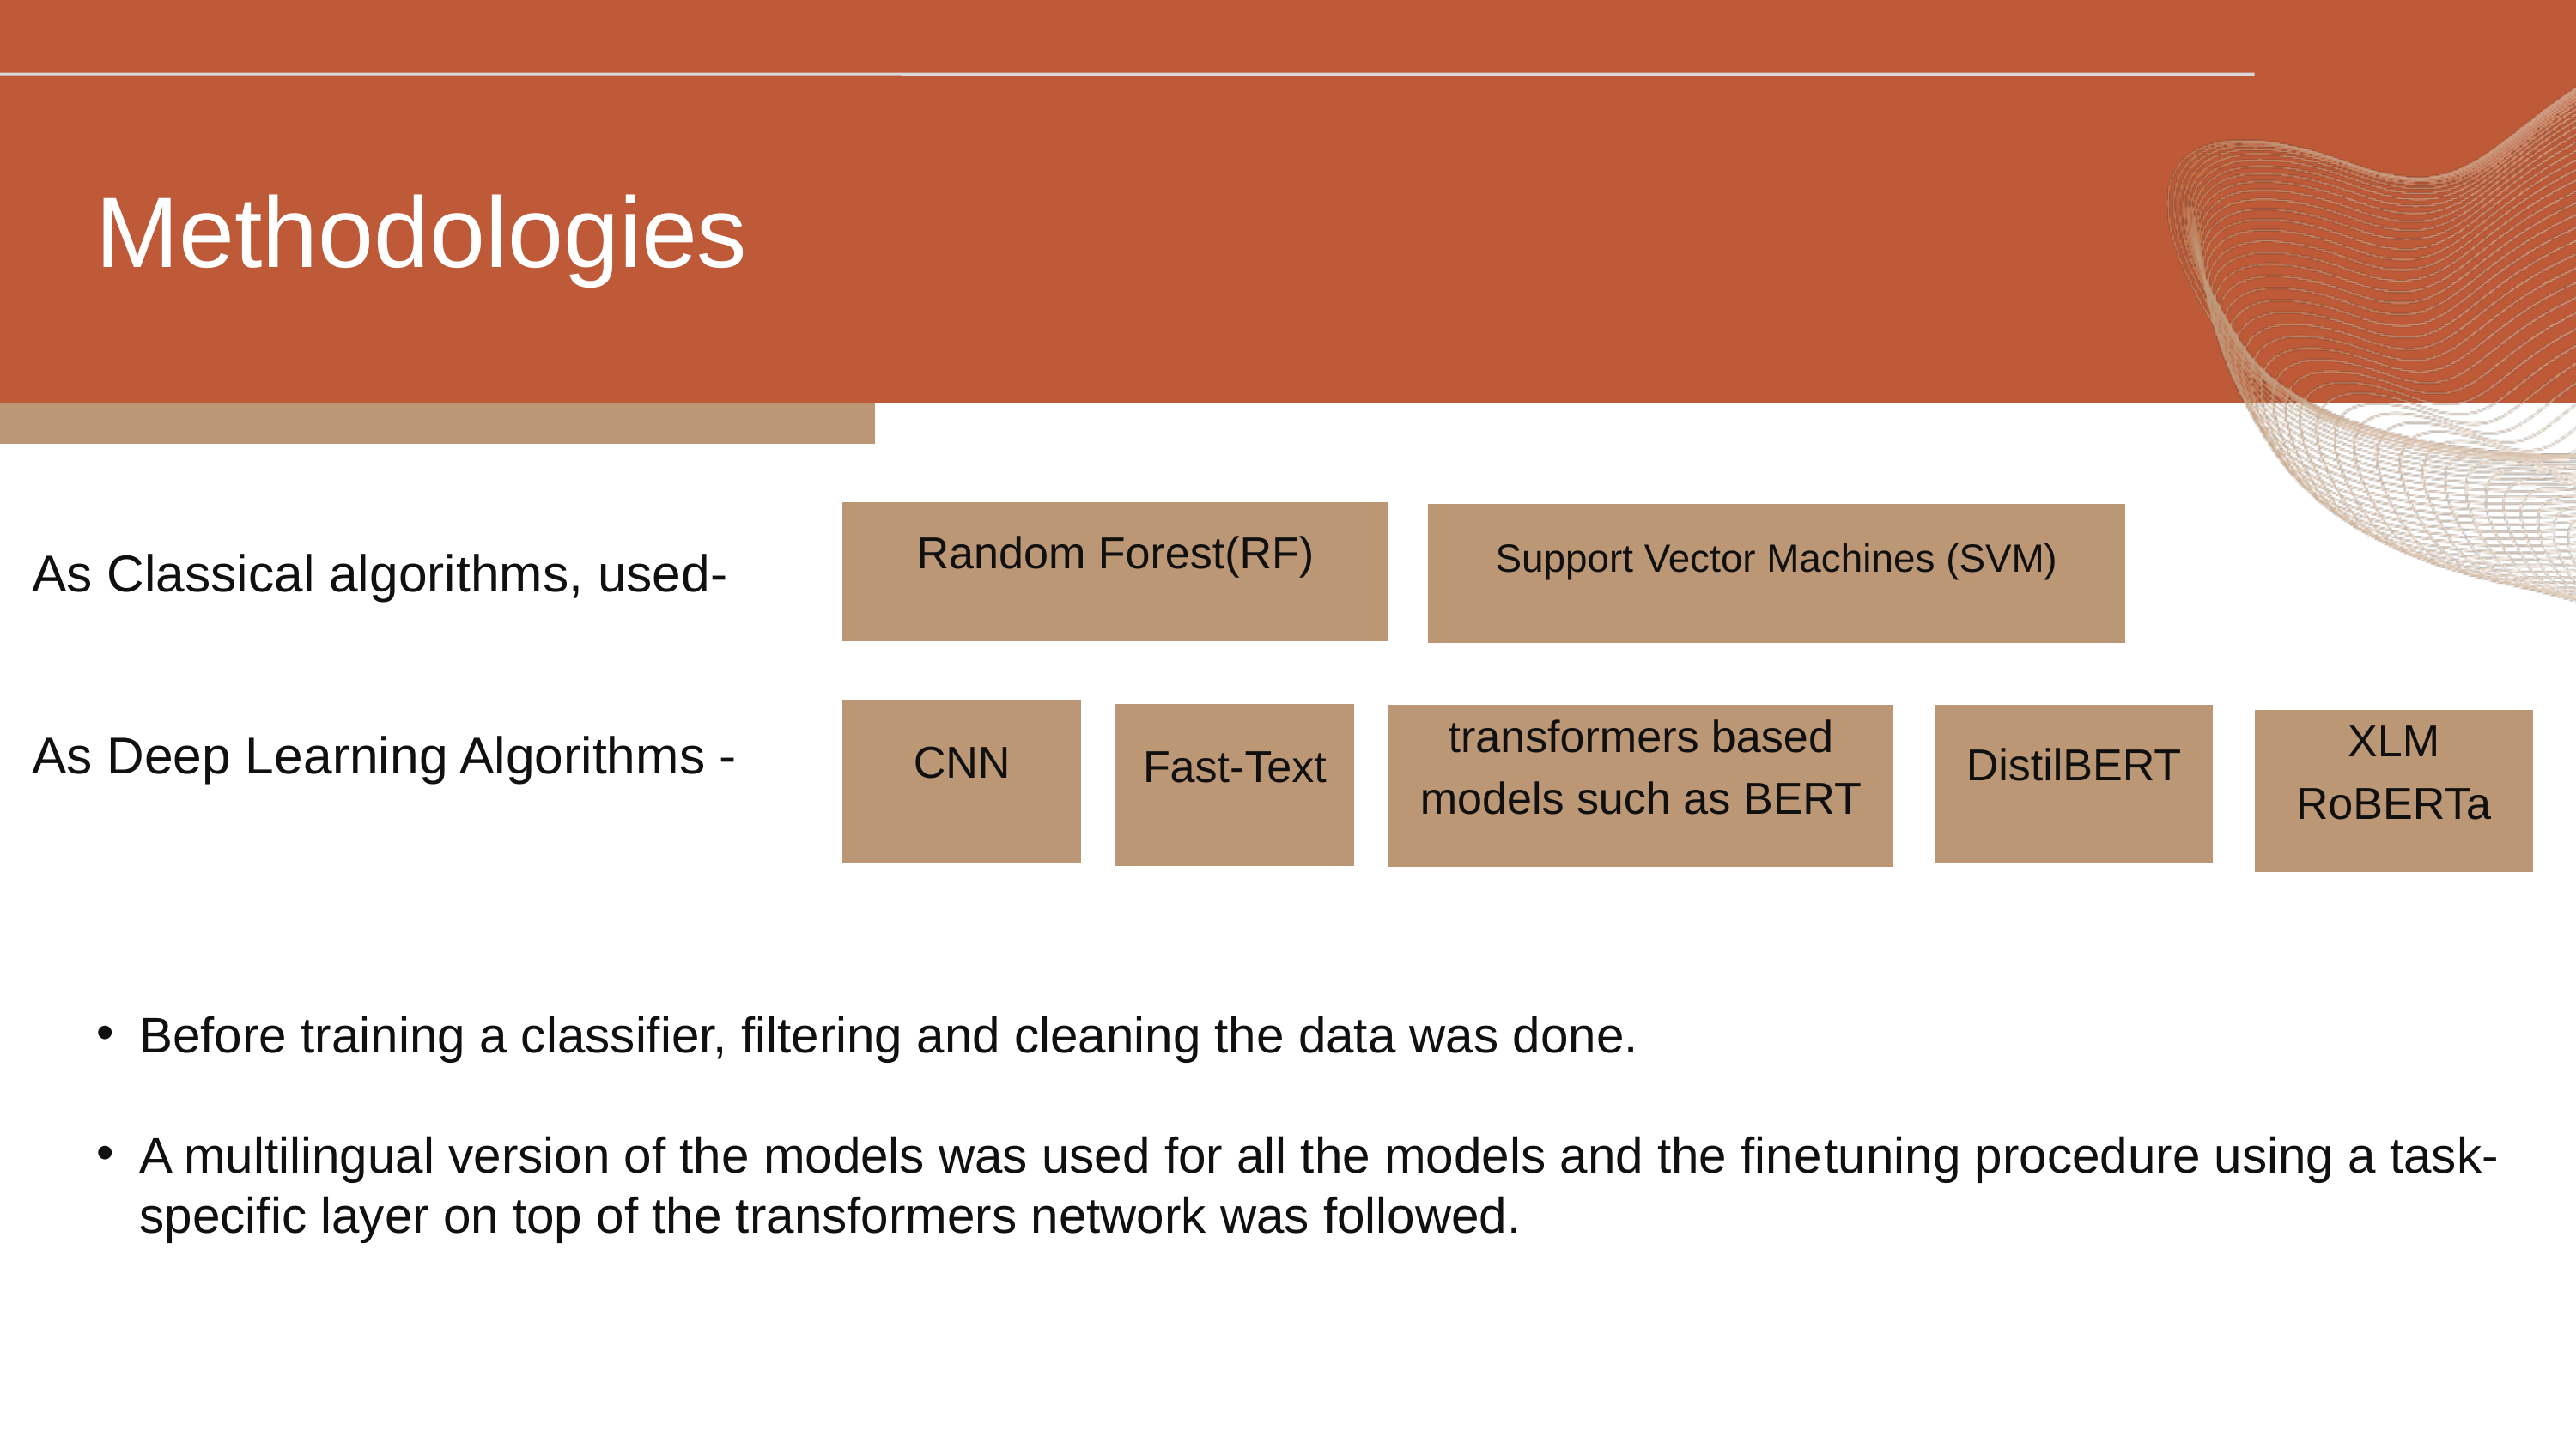

Methodologies

Random Forest(RF)

 Support Vector Machines (SVM)
As Classical algorithms, used-

CNN

Fast-Text

transformers based models such as BERT

DistilBERT

XLM­RoBERTa
As Deep Learning Algorithms -
Before training a classifier, filtering and cleaning the data was done.

A multilingual version of the models was used for all the models and the fine­tuning procedure using a task-specific layer on top of the transformers network was followed.